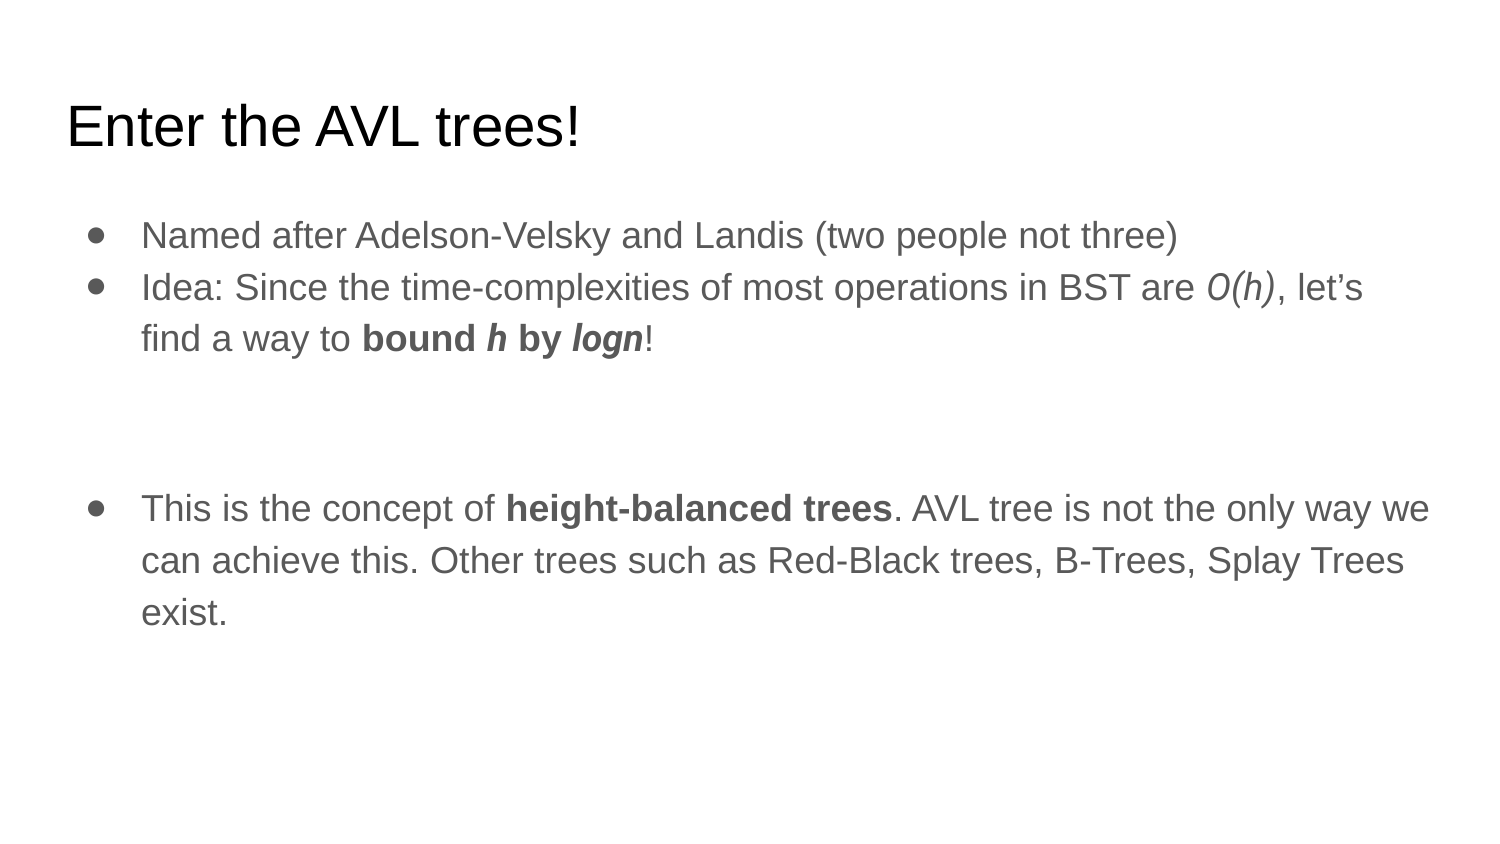

# Enter the AVL trees!
Named after Adelson-Velsky and Landis (two people not three)
Idea: Since the time-complexities of most operations in BST are O(h), let’s find a way to bound h by logn!

This is the concept of height-balanced trees. AVL tree is not the only way we can achieve this. Other trees such as Red-Black trees, B-Trees, Splay Trees exist.